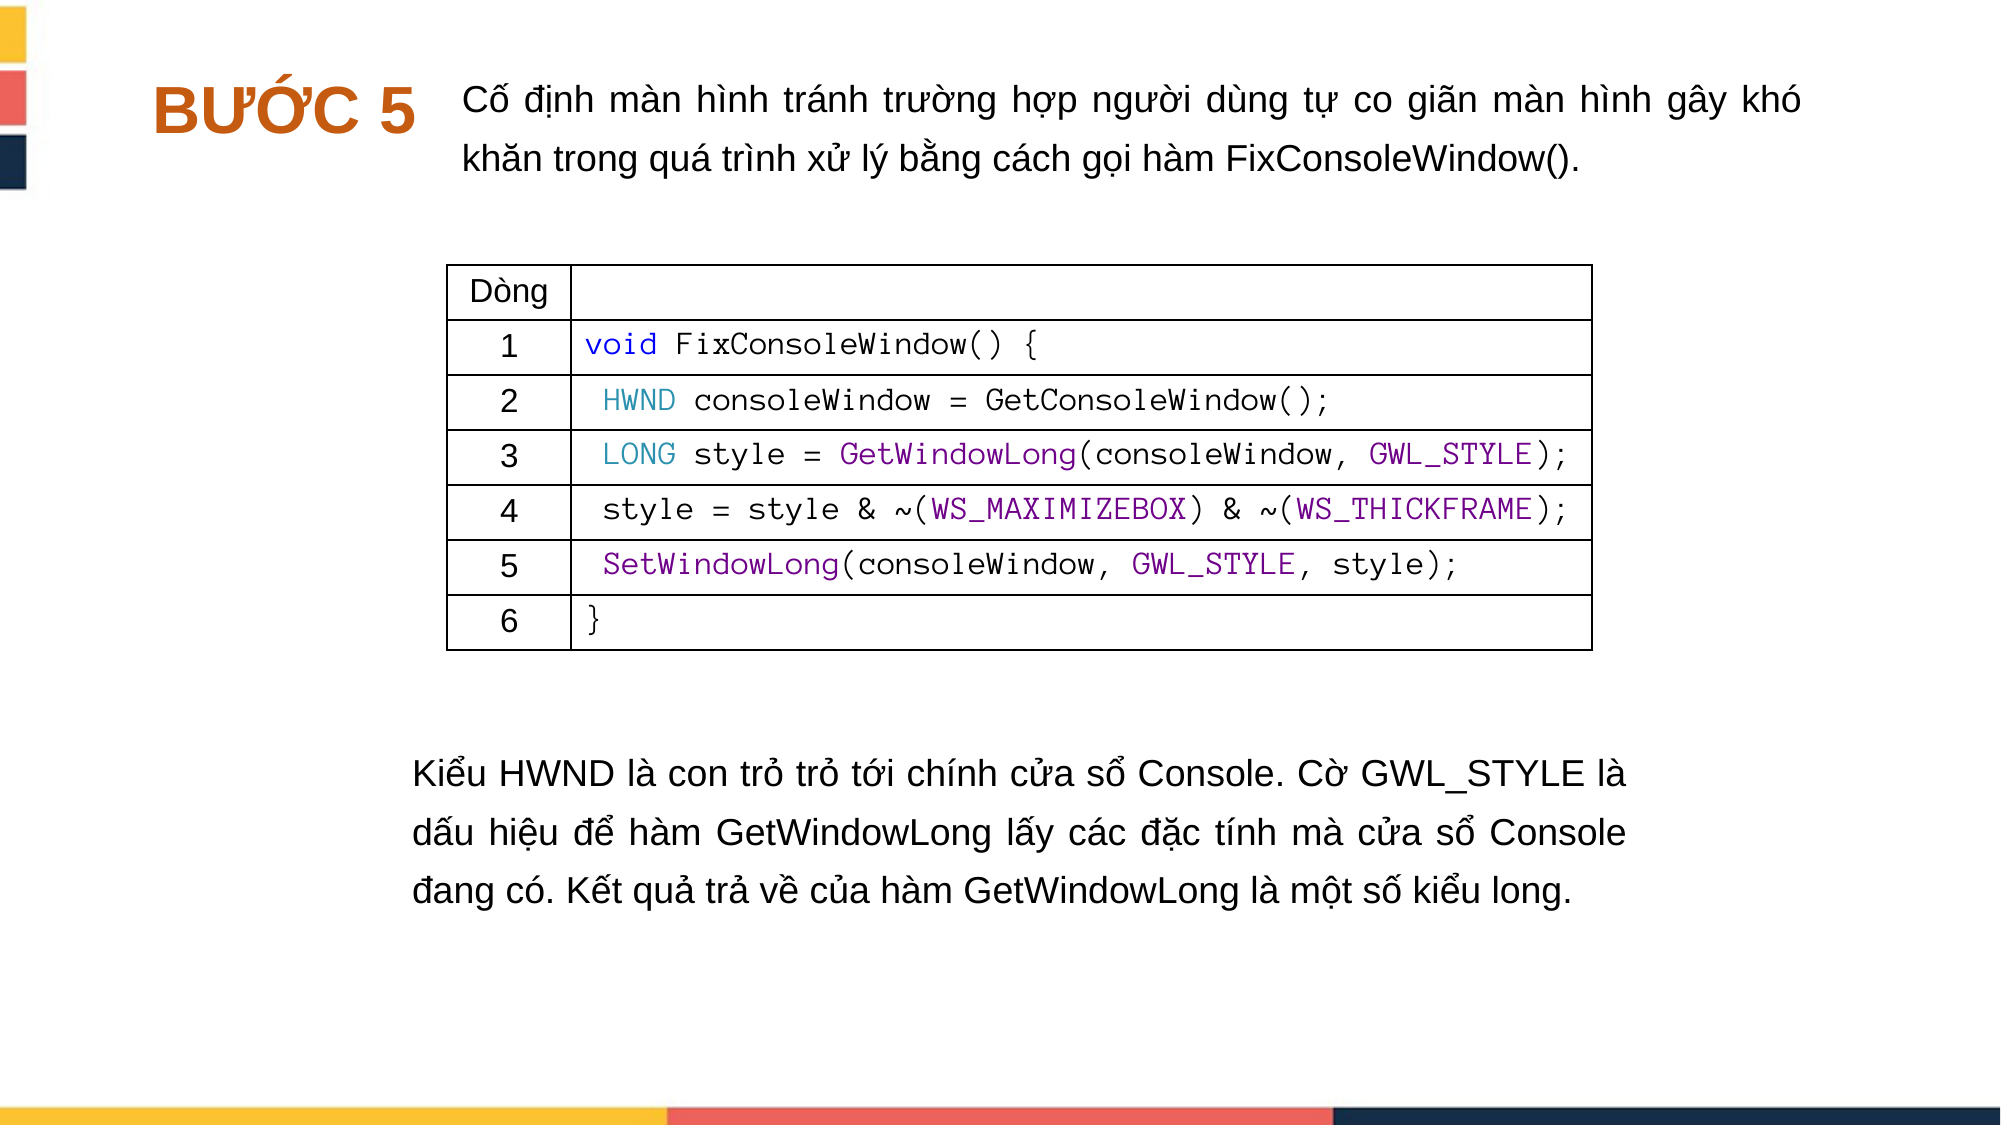

Cố định màn hình tránh trường hợp người dùng tự co giãn màn hình gây khó khăn trong quá trình xử lý bằng cách gọi hàm FixConsoleWindow().
BƯỚC 5
| Dòng |  |
| --- | --- |
| 1 | void FixConsoleWindow() { |
| 2 | HWND consoleWindow = GetConsoleWindow(); |
| 3 | LONG style = GetWindowLong(consoleWindow, GWL\_STYLE); |
| 4 | style = style & ~(WS\_MAXIMIZEBOX) & ~(WS\_THICKFRAME); |
| 5 | SetWindowLong(consoleWindow, GWL\_STYLE, style); |
| 6 | } |
Kiểu HWND là con trỏ trỏ tới chính cửa sổ Console. Cờ GWL_STYLE là dấu hiệu để hàm GetWindowLong lấy các đặc tính mà cửa sổ Console đang có. Kết quả trả về của hàm GetWindowLong là một số kiểu long.